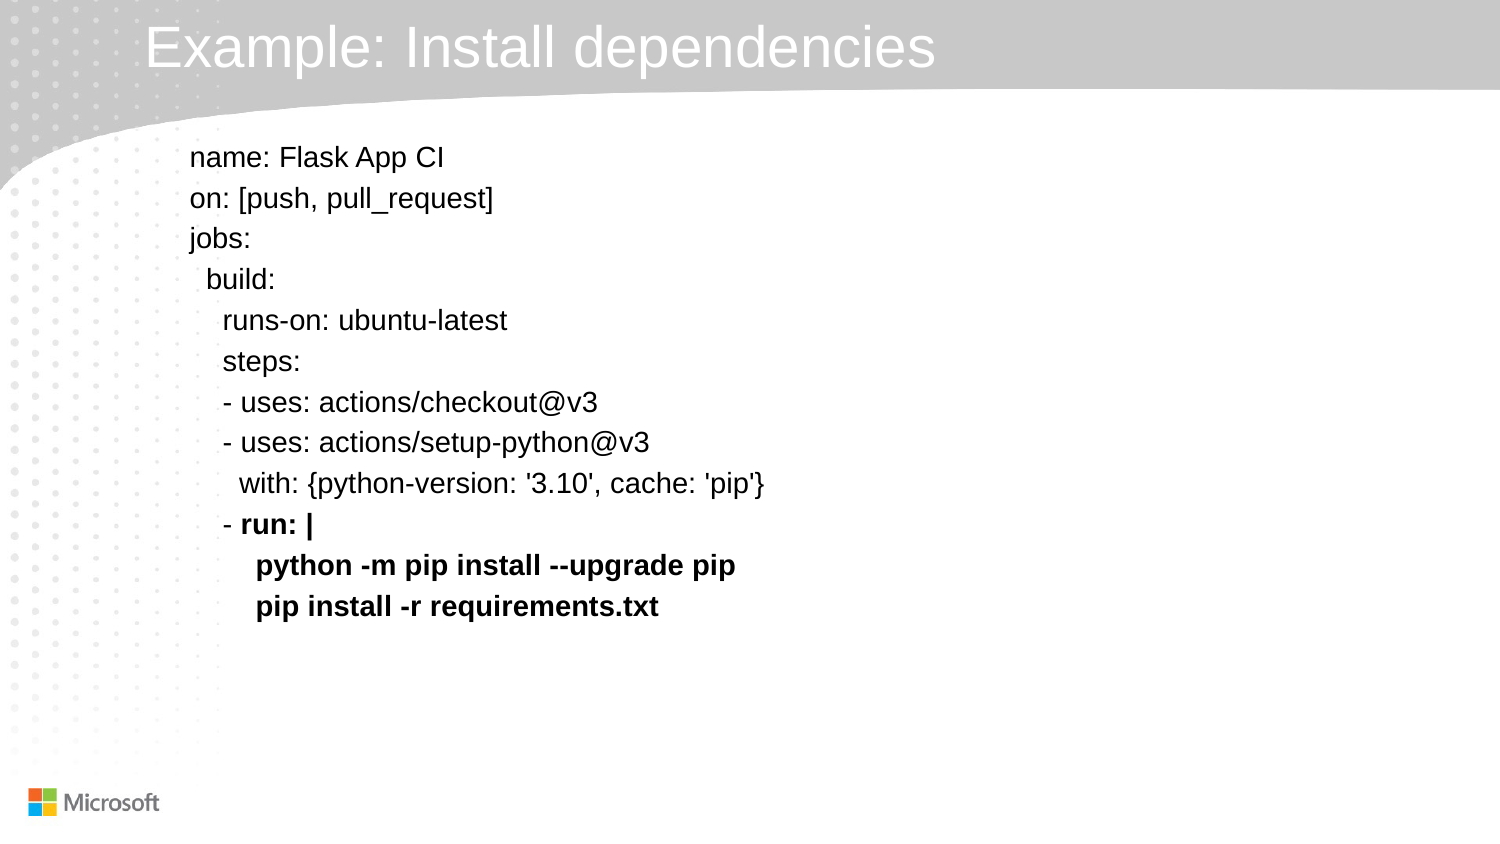

# Example: Install dependencies
name: Flask App CI
on: [push, pull_request]
jobs:
  build:
    runs-on: ubuntu-latest
    steps:
    - uses: actions/checkout@v3
    - uses: actions/setup-python@v3
      with: {python-version: '3.10', cache: 'pip'}
    - run: |
        python -m pip install --upgrade pip
        pip install -r requirements.txt